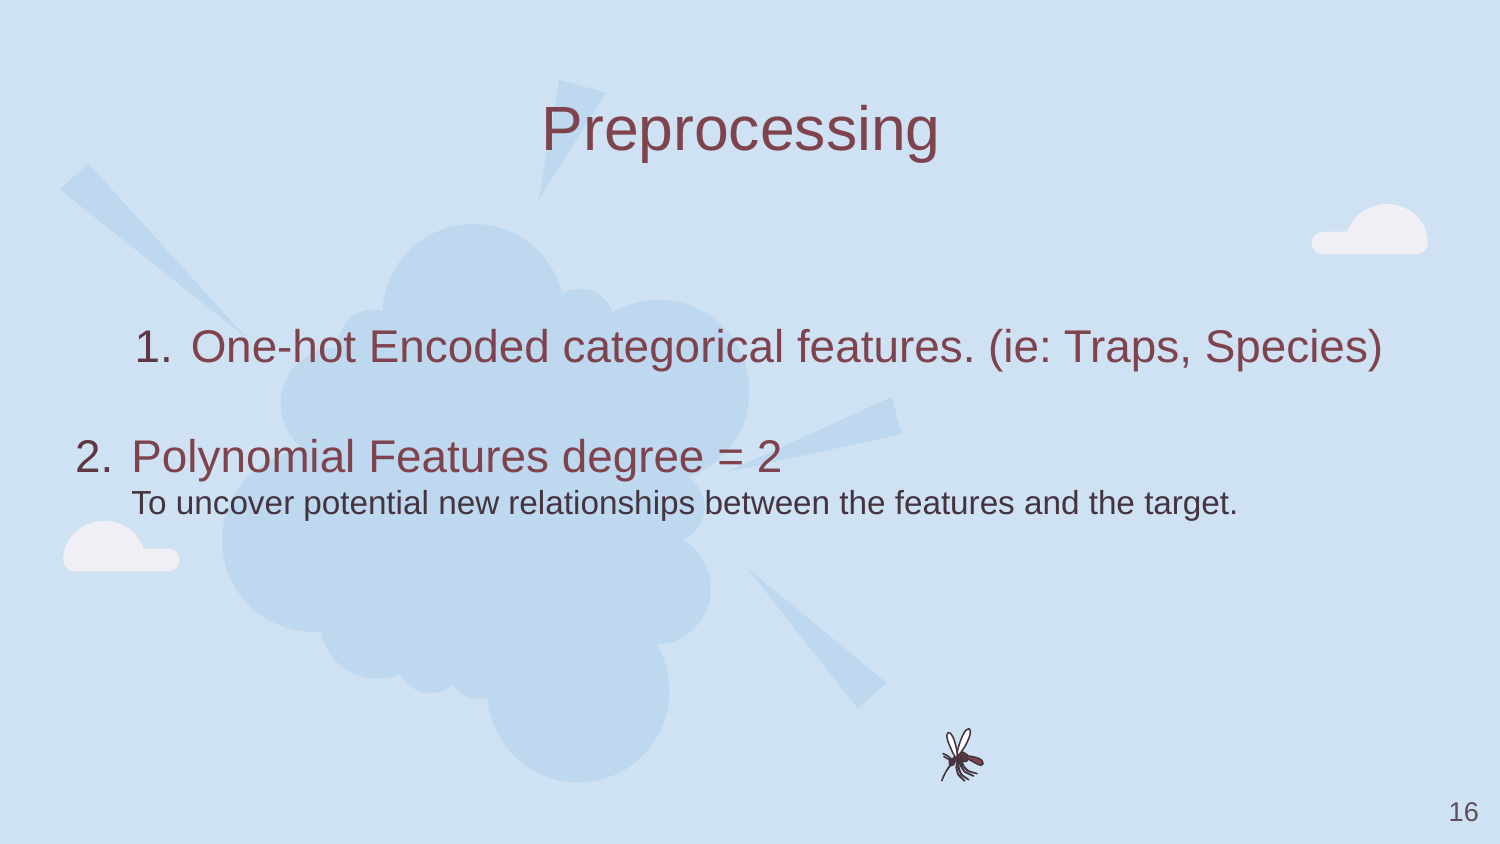

# Preprocessing
One-hot Encoded categorical features. (ie: Traps, Species)

Polynomial Features degree = 2
To uncover potential new relationships between the features and the target.
16